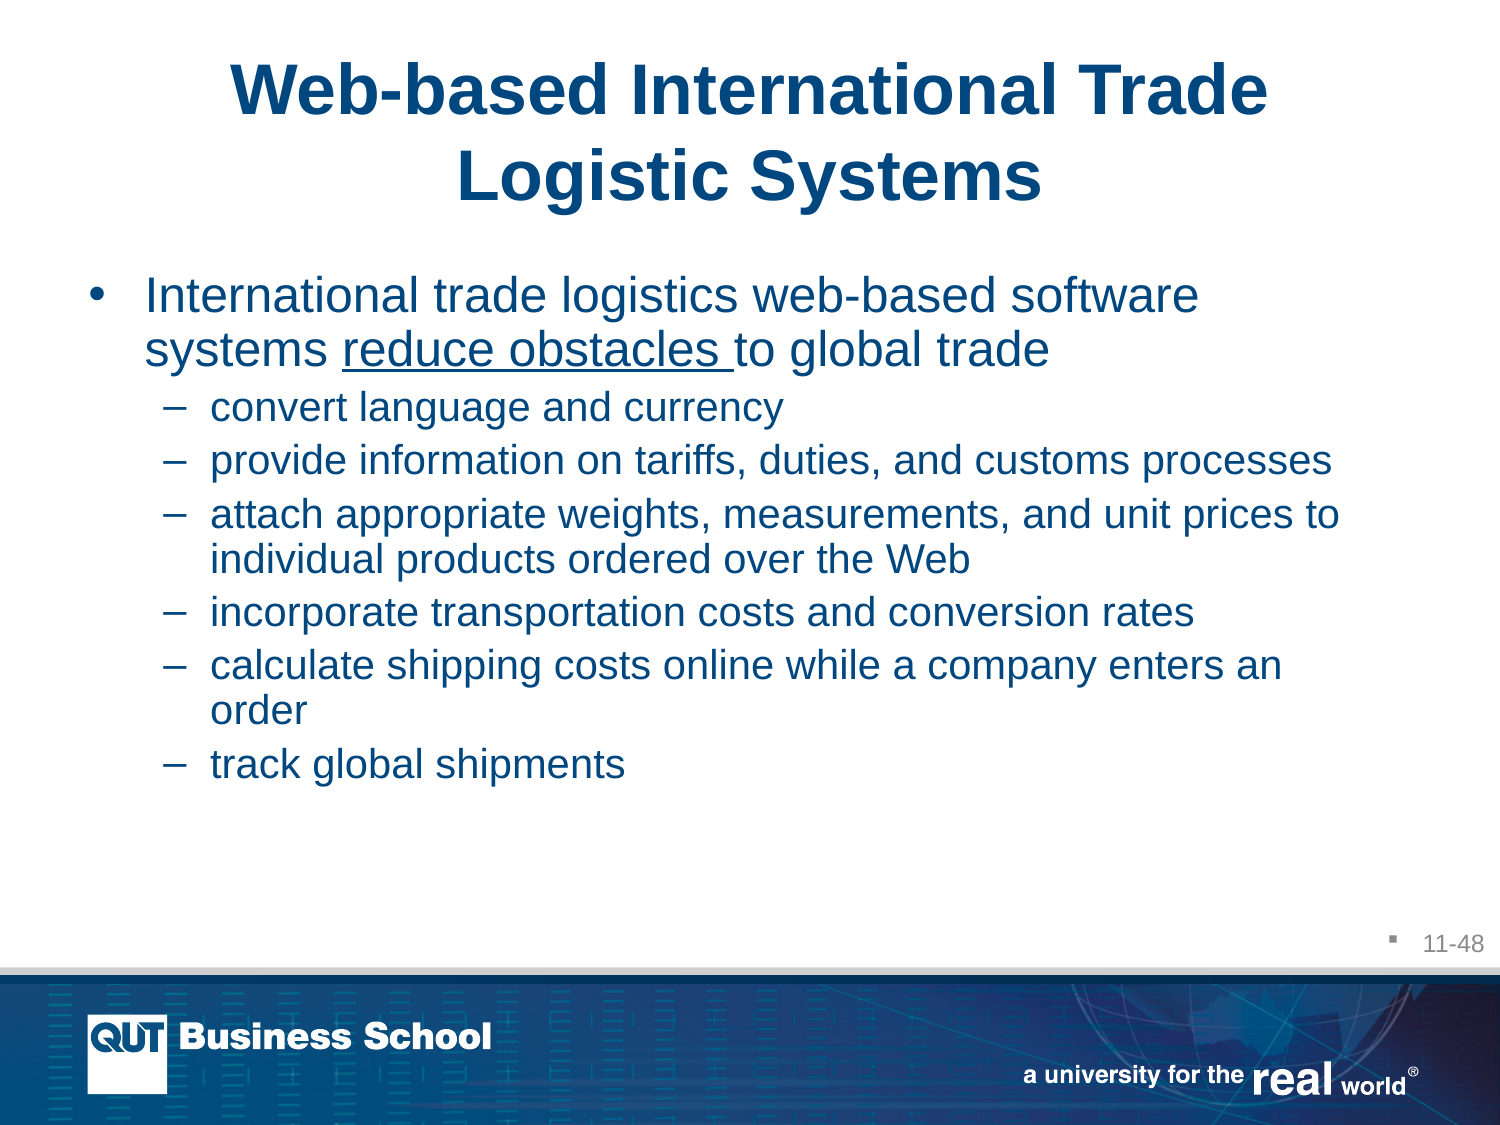

# Web-based International Trade Logistic Systems
International trade logistics web-based software systems reduce obstacles to global trade
convert language and currency
provide information on tariffs, duties, and customs processes
attach appropriate weights, measurements, and unit prices to individual products ordered over the Web
incorporate transportation costs and conversion rates
calculate shipping costs online while a company enters an order
track global shipments

11-48